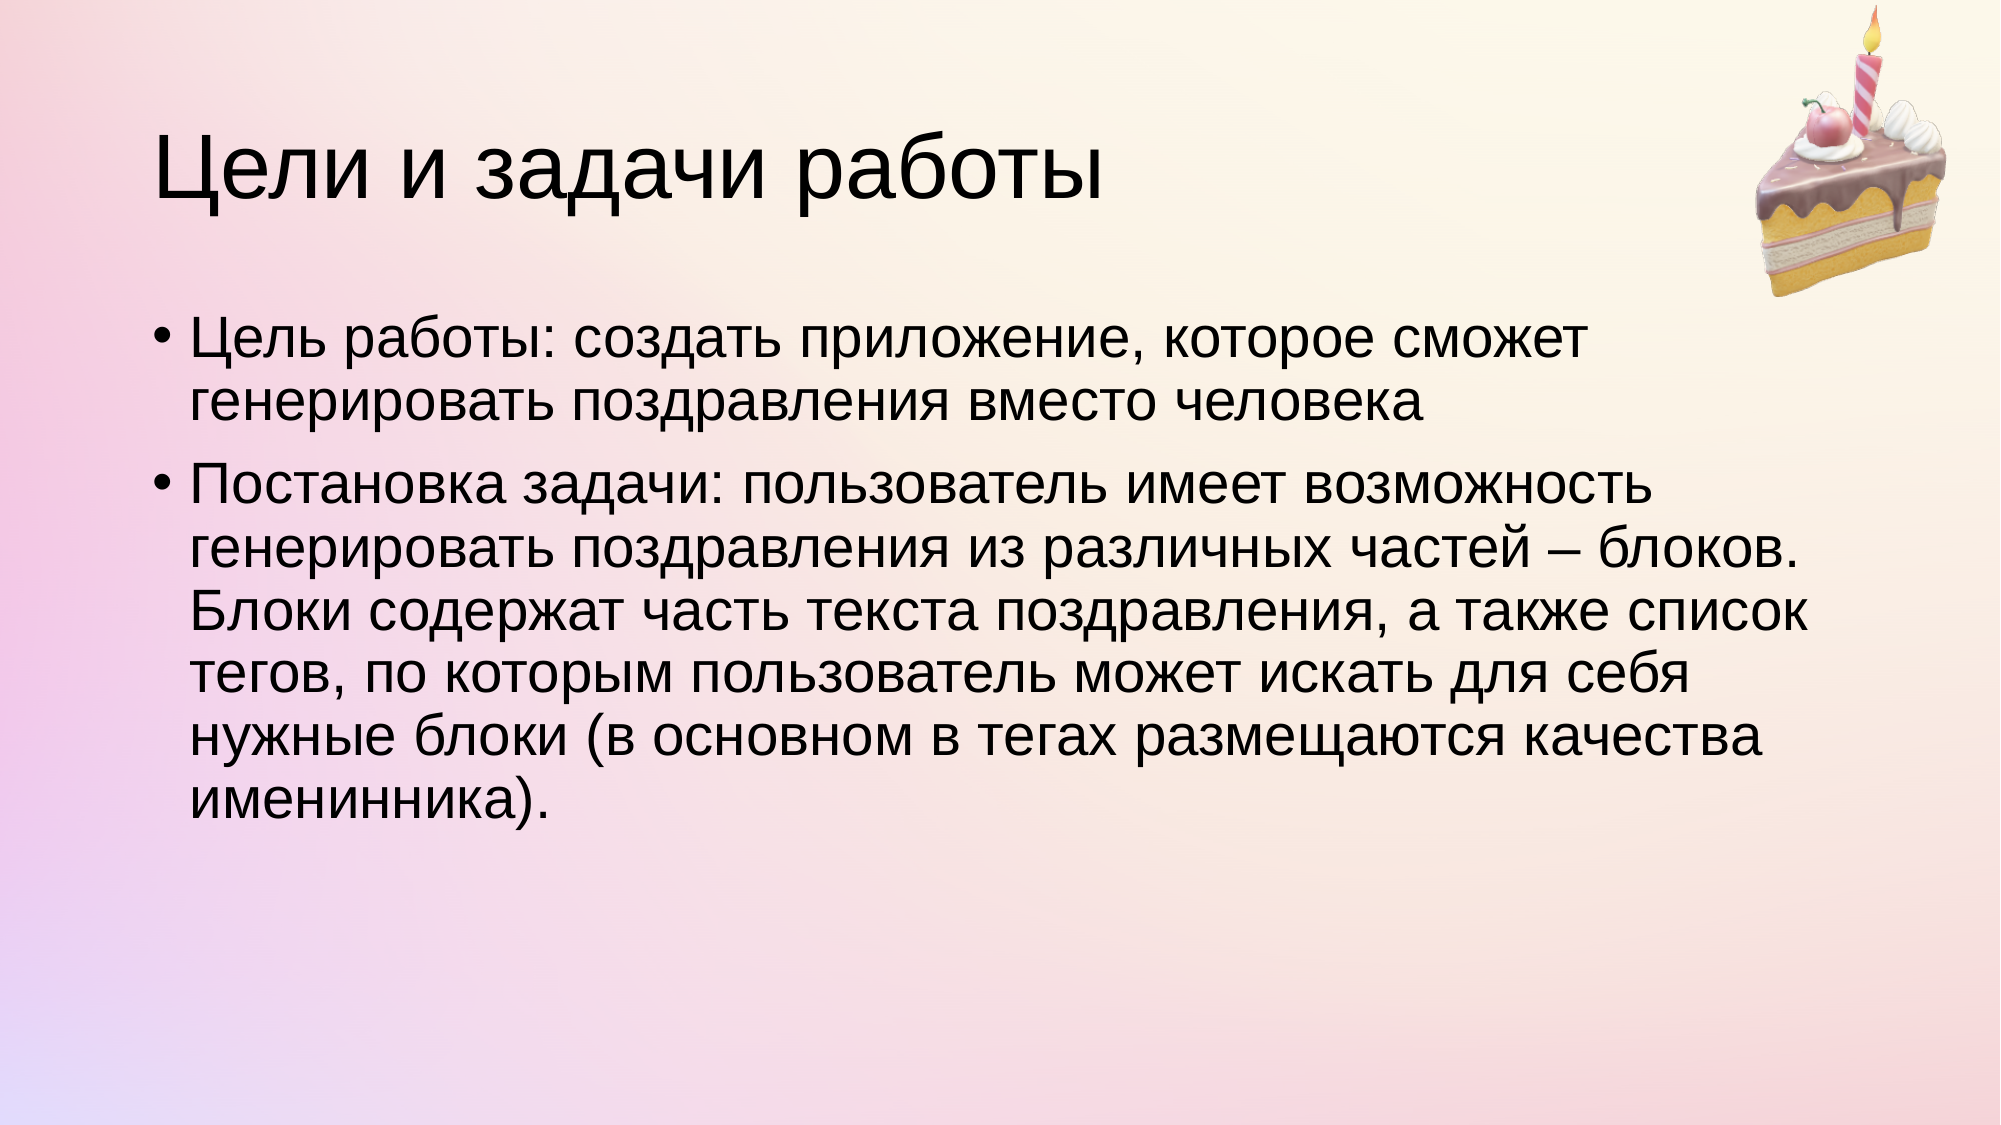

# Цели и задачи работы
Цель работы: создать приложение, которое сможет генерировать поздравления вместо человека
Постановка задачи: пользователь имеет возможность генерировать поздравления из различных частей – блоков. Блоки содержат часть текста поздравления, а также список тегов, по которым пользователь может искать для себя нужные блоки (в основном в тегах размещаются качества именинника).